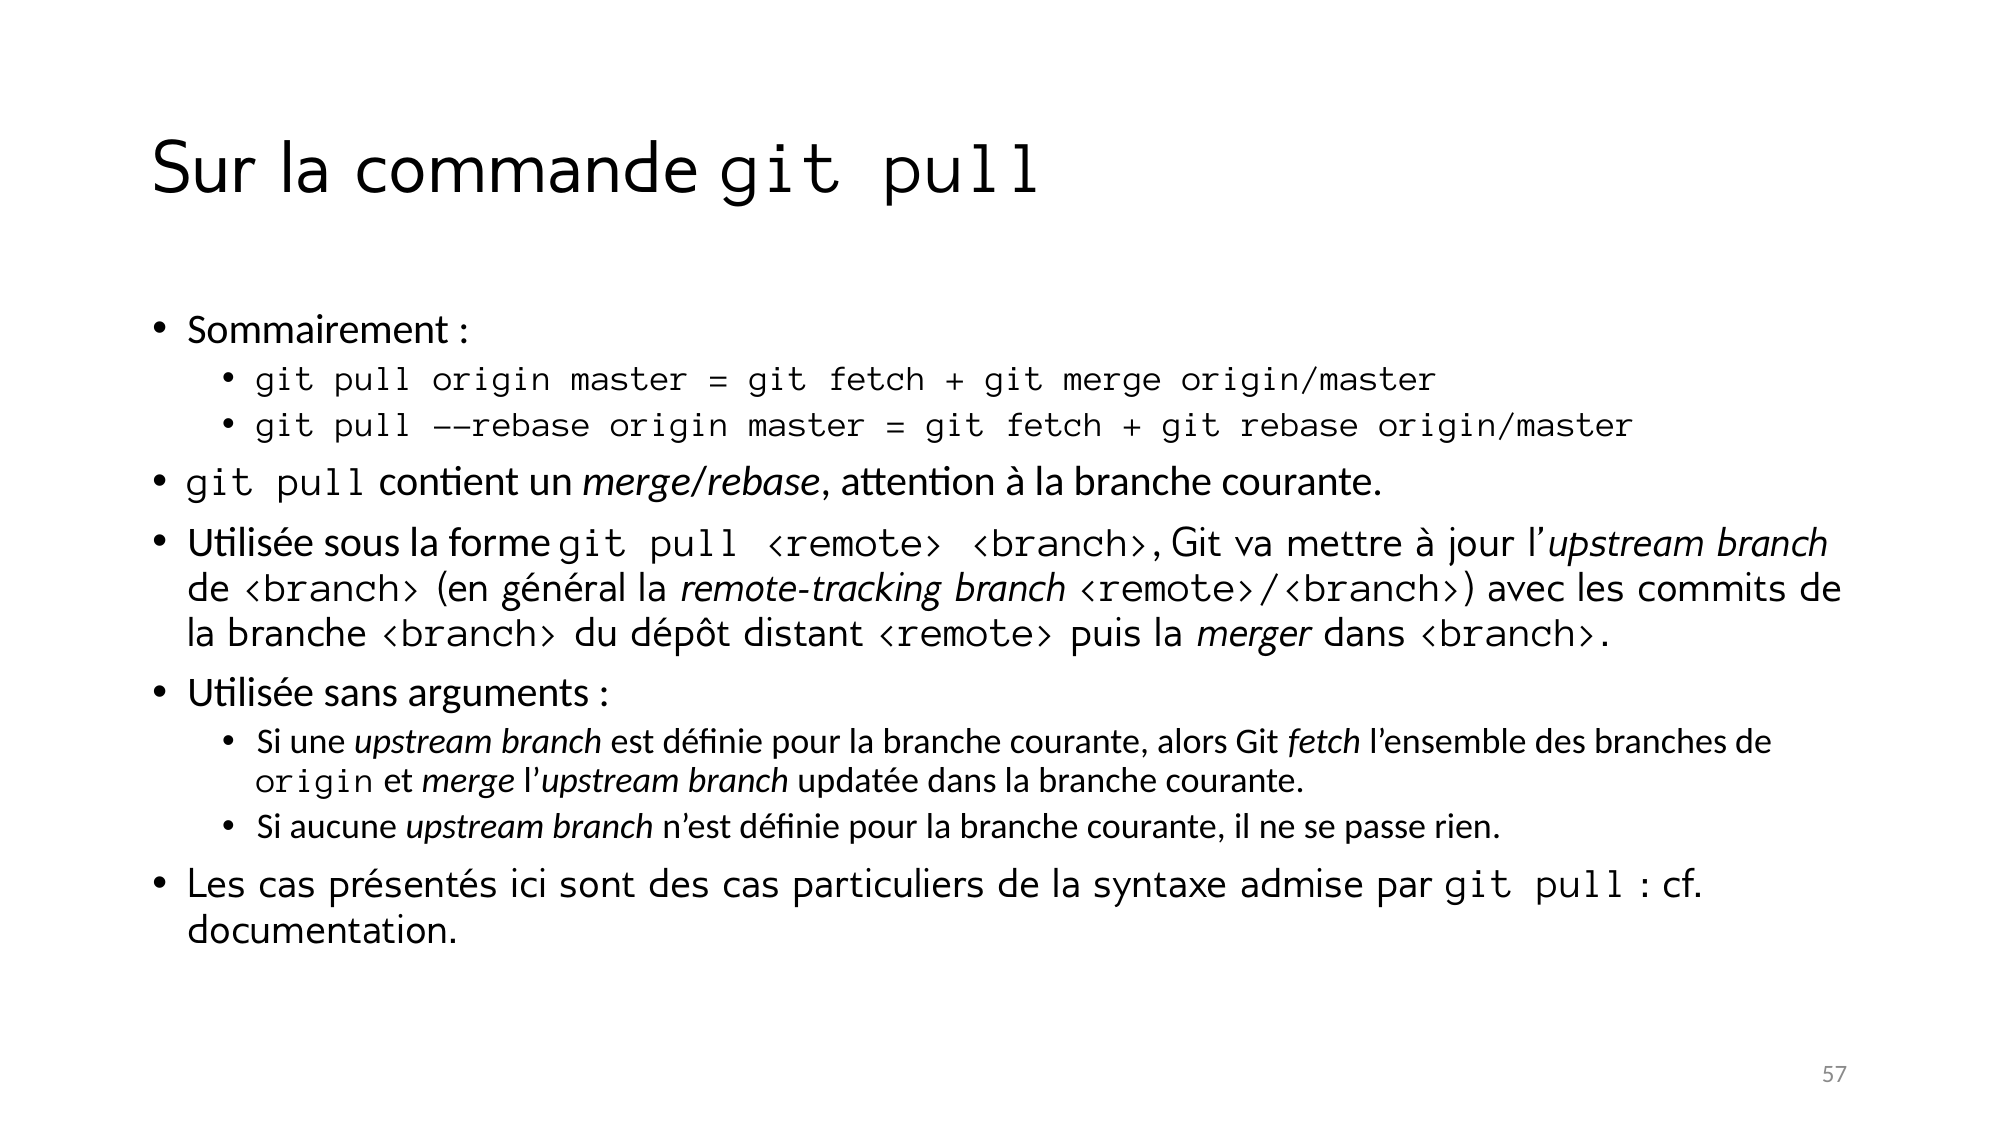

# Sur la commande git pull
Sommairement :
git pull origin master = git fetch + git merge origin/master
git pull --rebase origin master = git fetch + git rebase origin/master
git pull contient un merge/rebase, attention à la branche courante.
Utilisée sous la forme git pull <remote> <branch>, Git va mettre à jour l’upstream branch de <branch> (en général la remote-tracking branch <remote>/<branch>) avec les commits de la branche <branch> du dépôt distant <remote> puis la merger dans <branch>.
Utilisée sans arguments :
Si une upstream branch est définie pour la branche courante, alors Git fetch l’ensemble des branches de origin et merge l’upstream branch updatée dans la branche courante.
Si aucune upstream branch n’est définie pour la branche courante, il ne se passe rien.
Les cas présentés ici sont des cas particuliers de la syntaxe admise par git pull : cf. documentation.
57